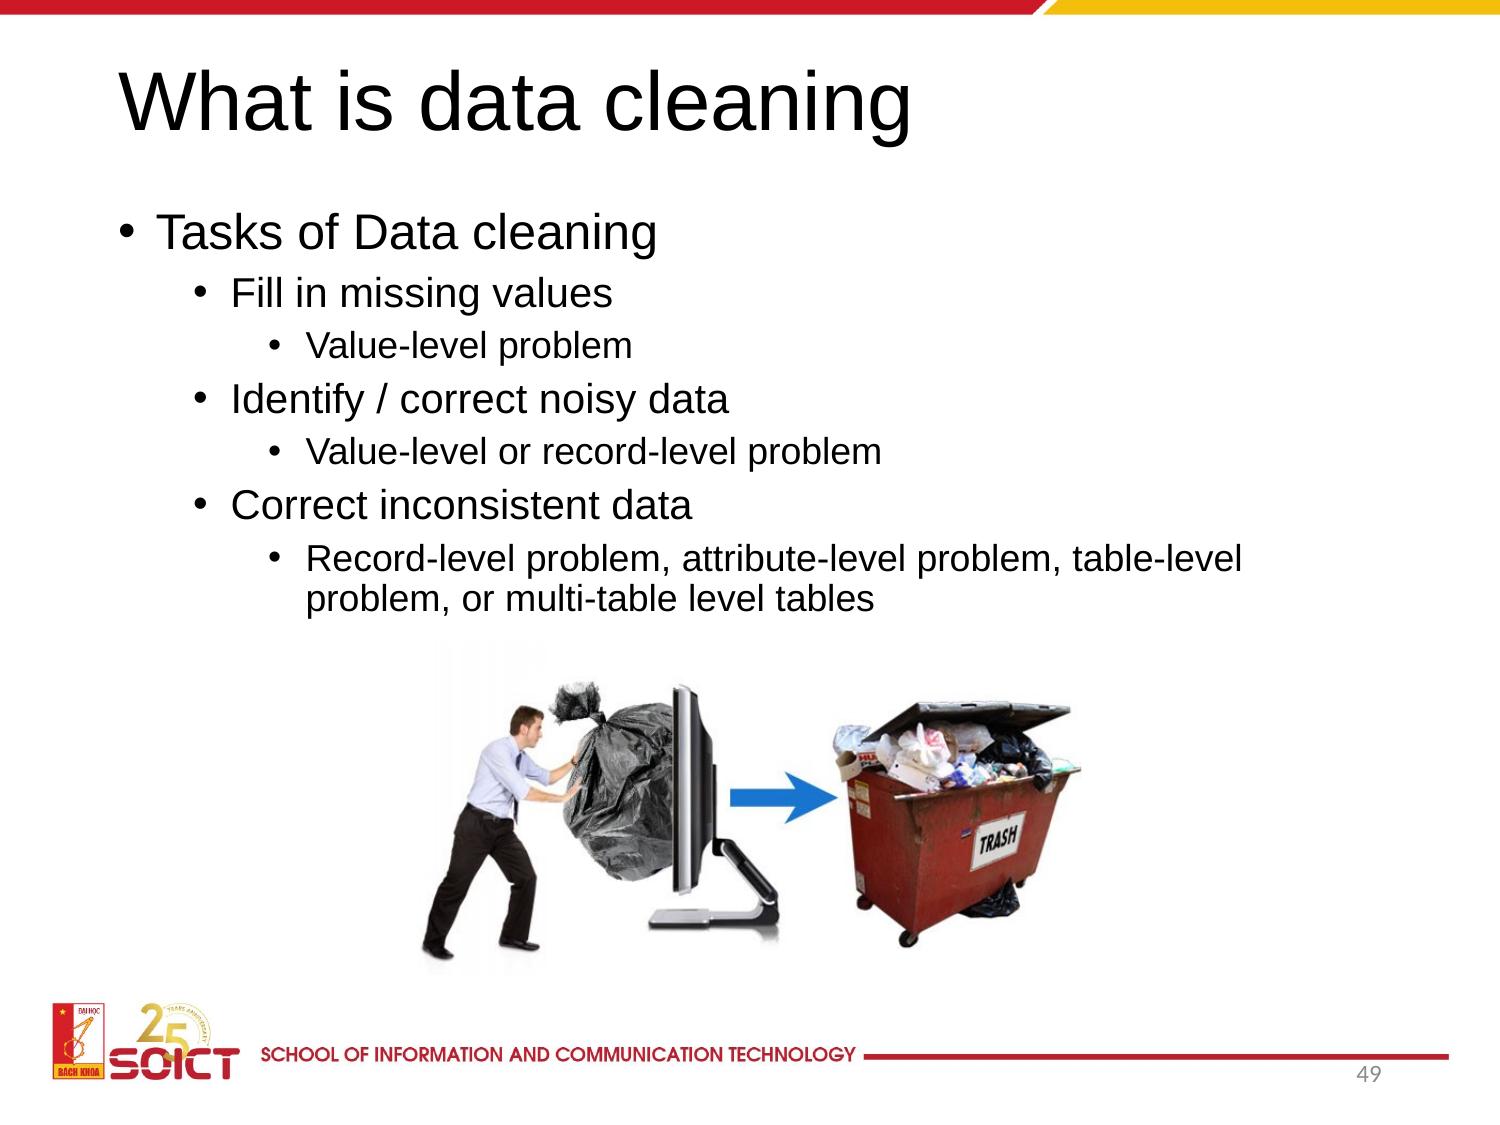

# What is data cleaning
Tasks of Data cleaning
Fill in missing values
Value-level problem
Identify / correct noisy data
Value-level or record-level problem
Correct inconsistent data
Record-level problem, attribute-level problem, table-level problem, or multi-table level tables

49